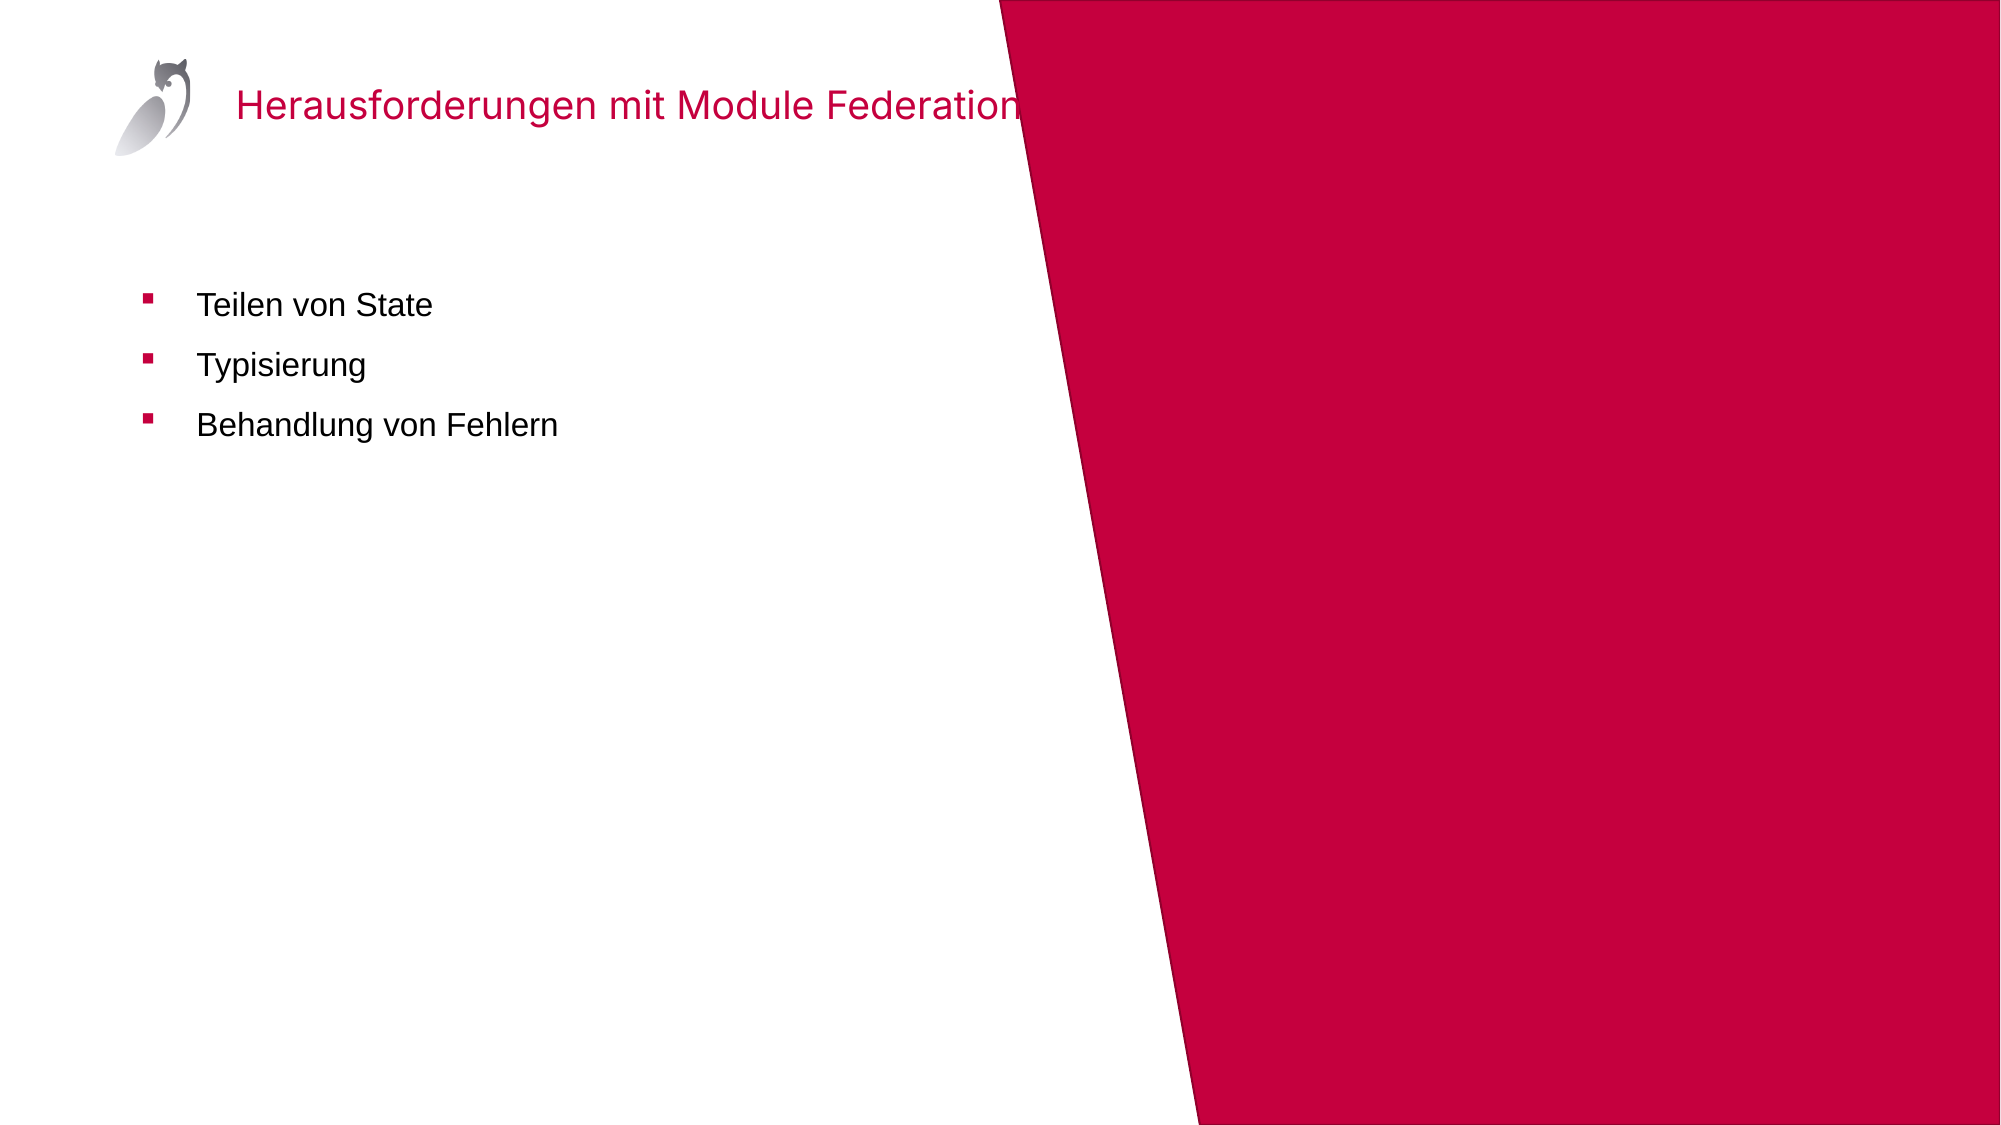

# Herausforderungen mit Module Federation
Teilen von State
Typisierung
Behandlung von Fehlern
17